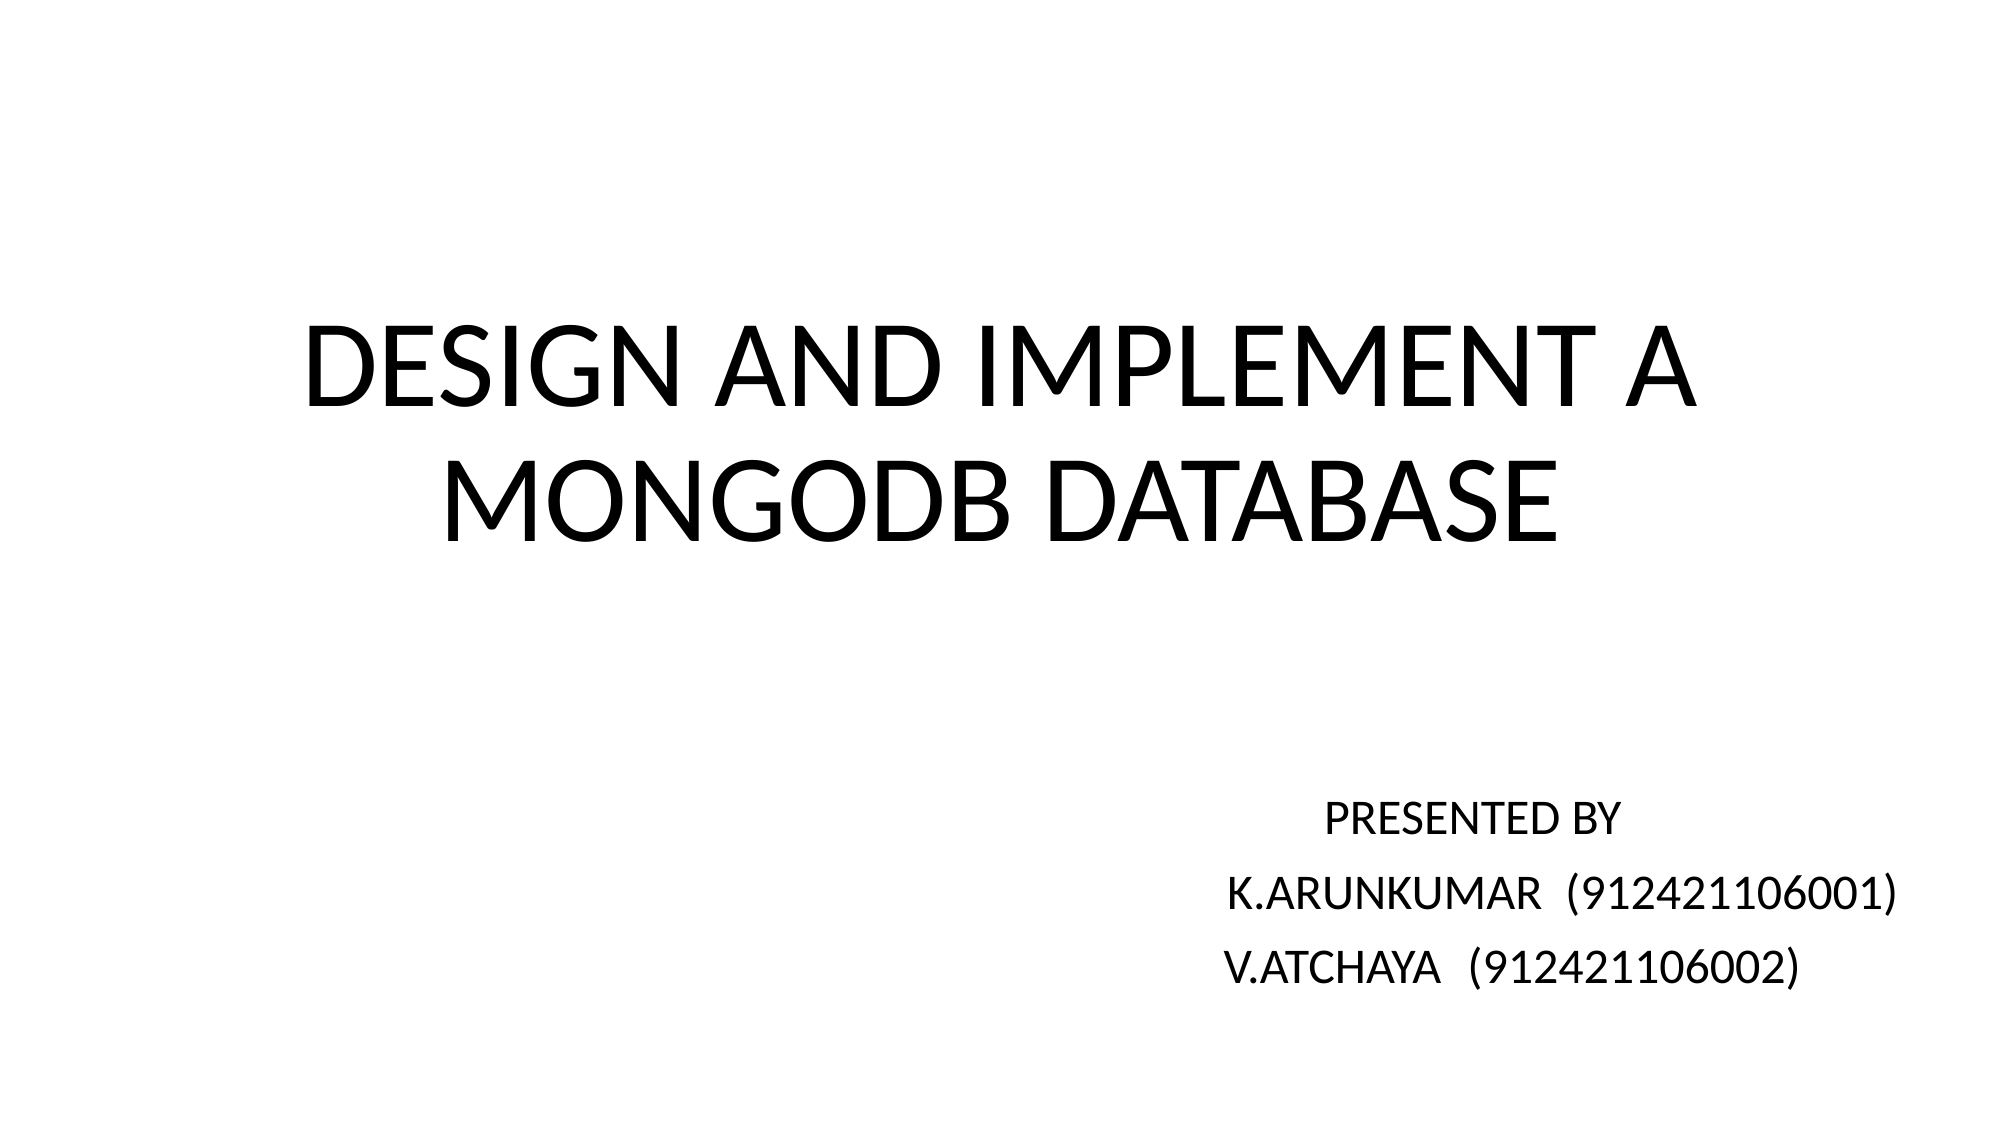

# DESIGN AND IMPLEMENT A MONGODB DATABASE
 PRESENTED BY
               K.ARUNKUMAR  (912421106001)
      V.ATCHAYA 	 (912421106002)